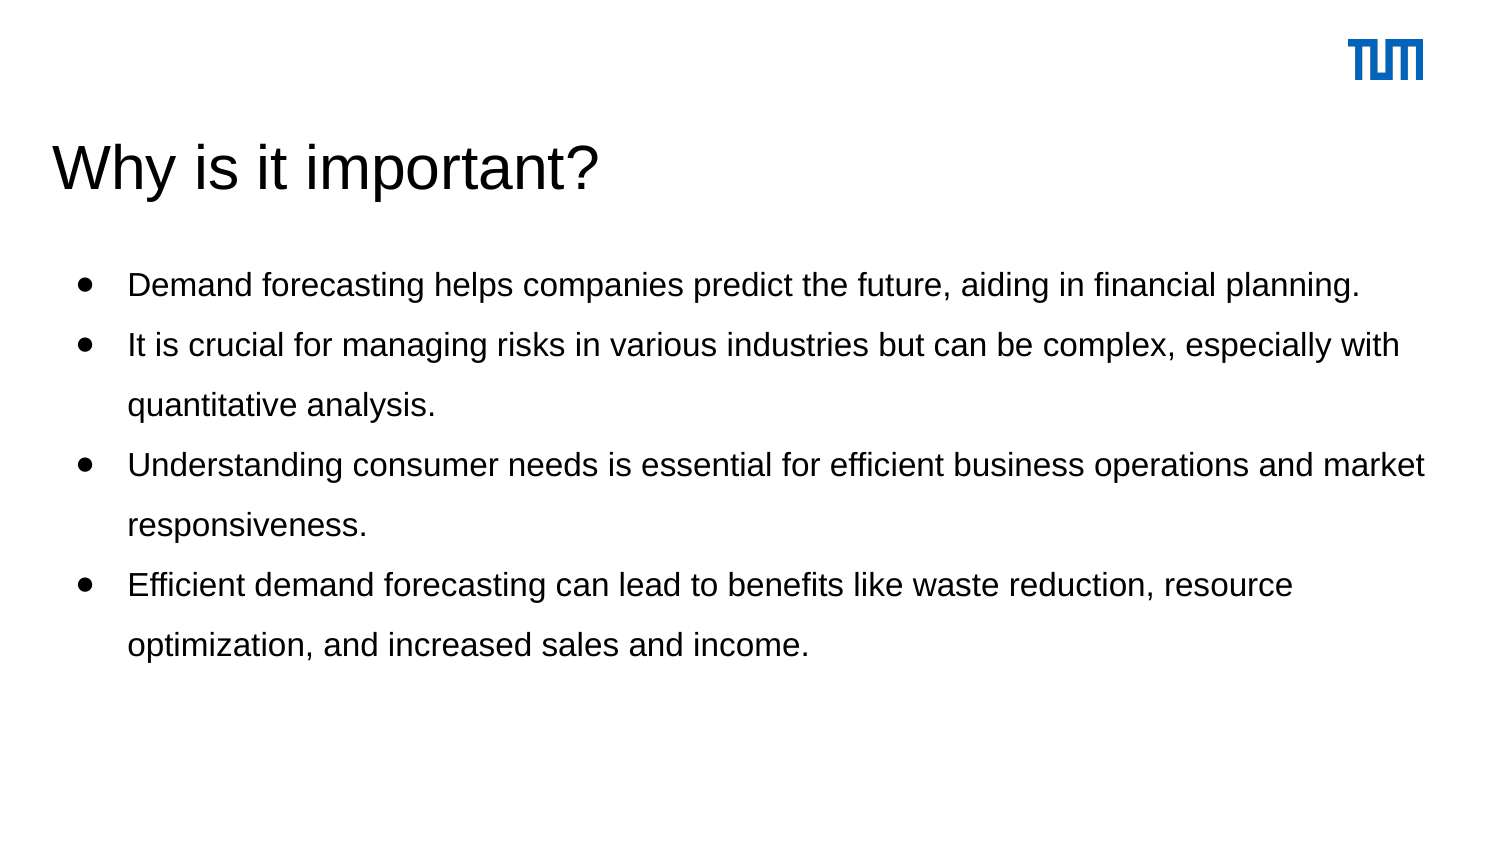

# Why is it important?
Demand forecasting helps companies predict the future, aiding in financial planning.
It is crucial for managing risks in various industries but can be complex, especially with quantitative analysis.
Understanding consumer needs is essential for efficient business operations and market responsiveness.
Efficient demand forecasting can lead to benefits like waste reduction, resource optimization, and increased sales and income.